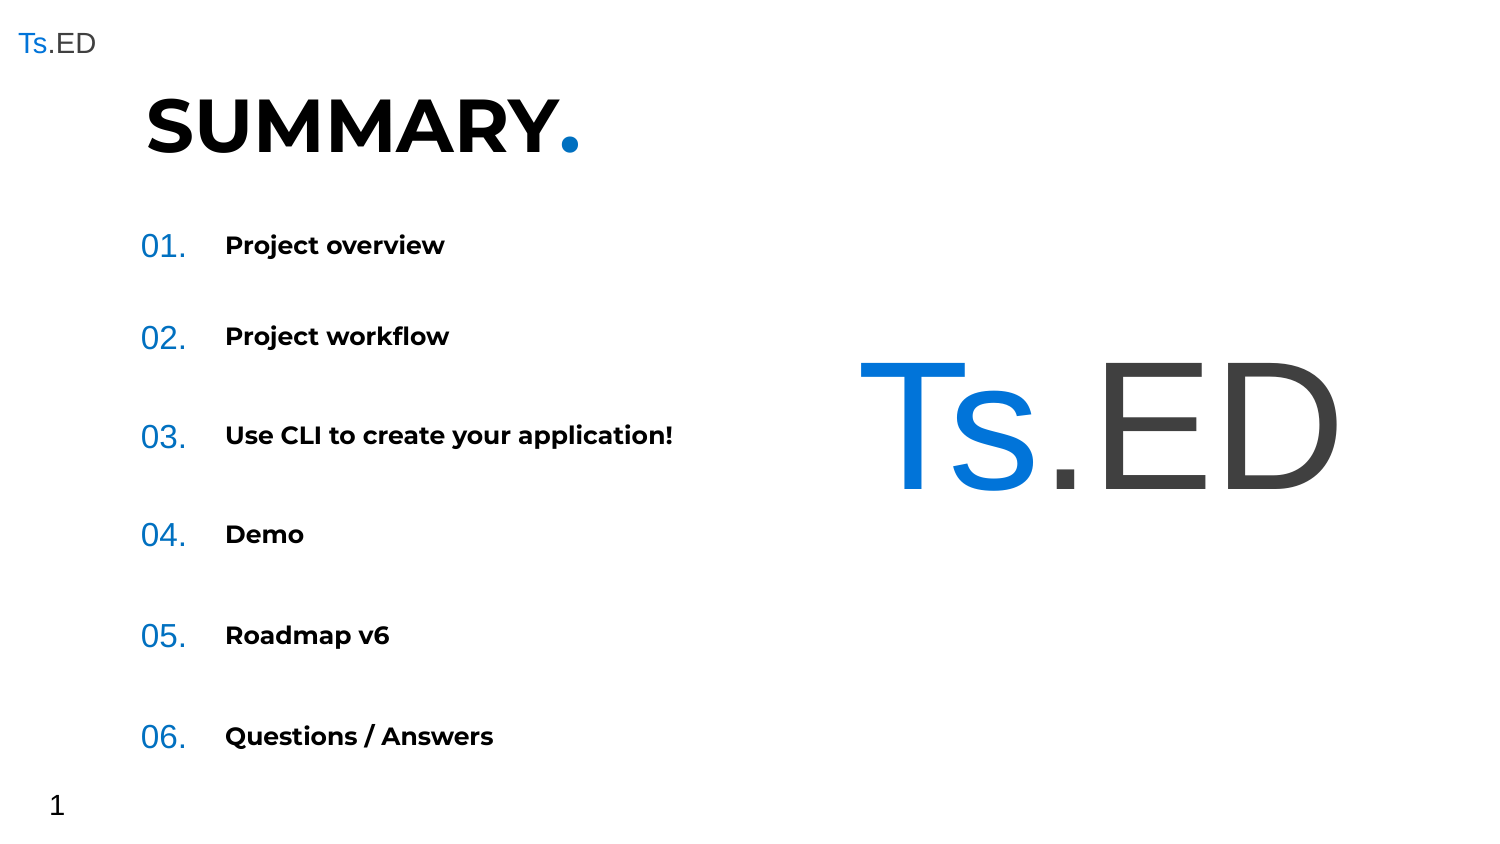

SUMMARY.
01.
Project overview
02.
Project workflow
Ts.ED
Use CLI to create your application!
03.
Demo
04.
Roadmap v6
05.
Questions / Answers
06.
1